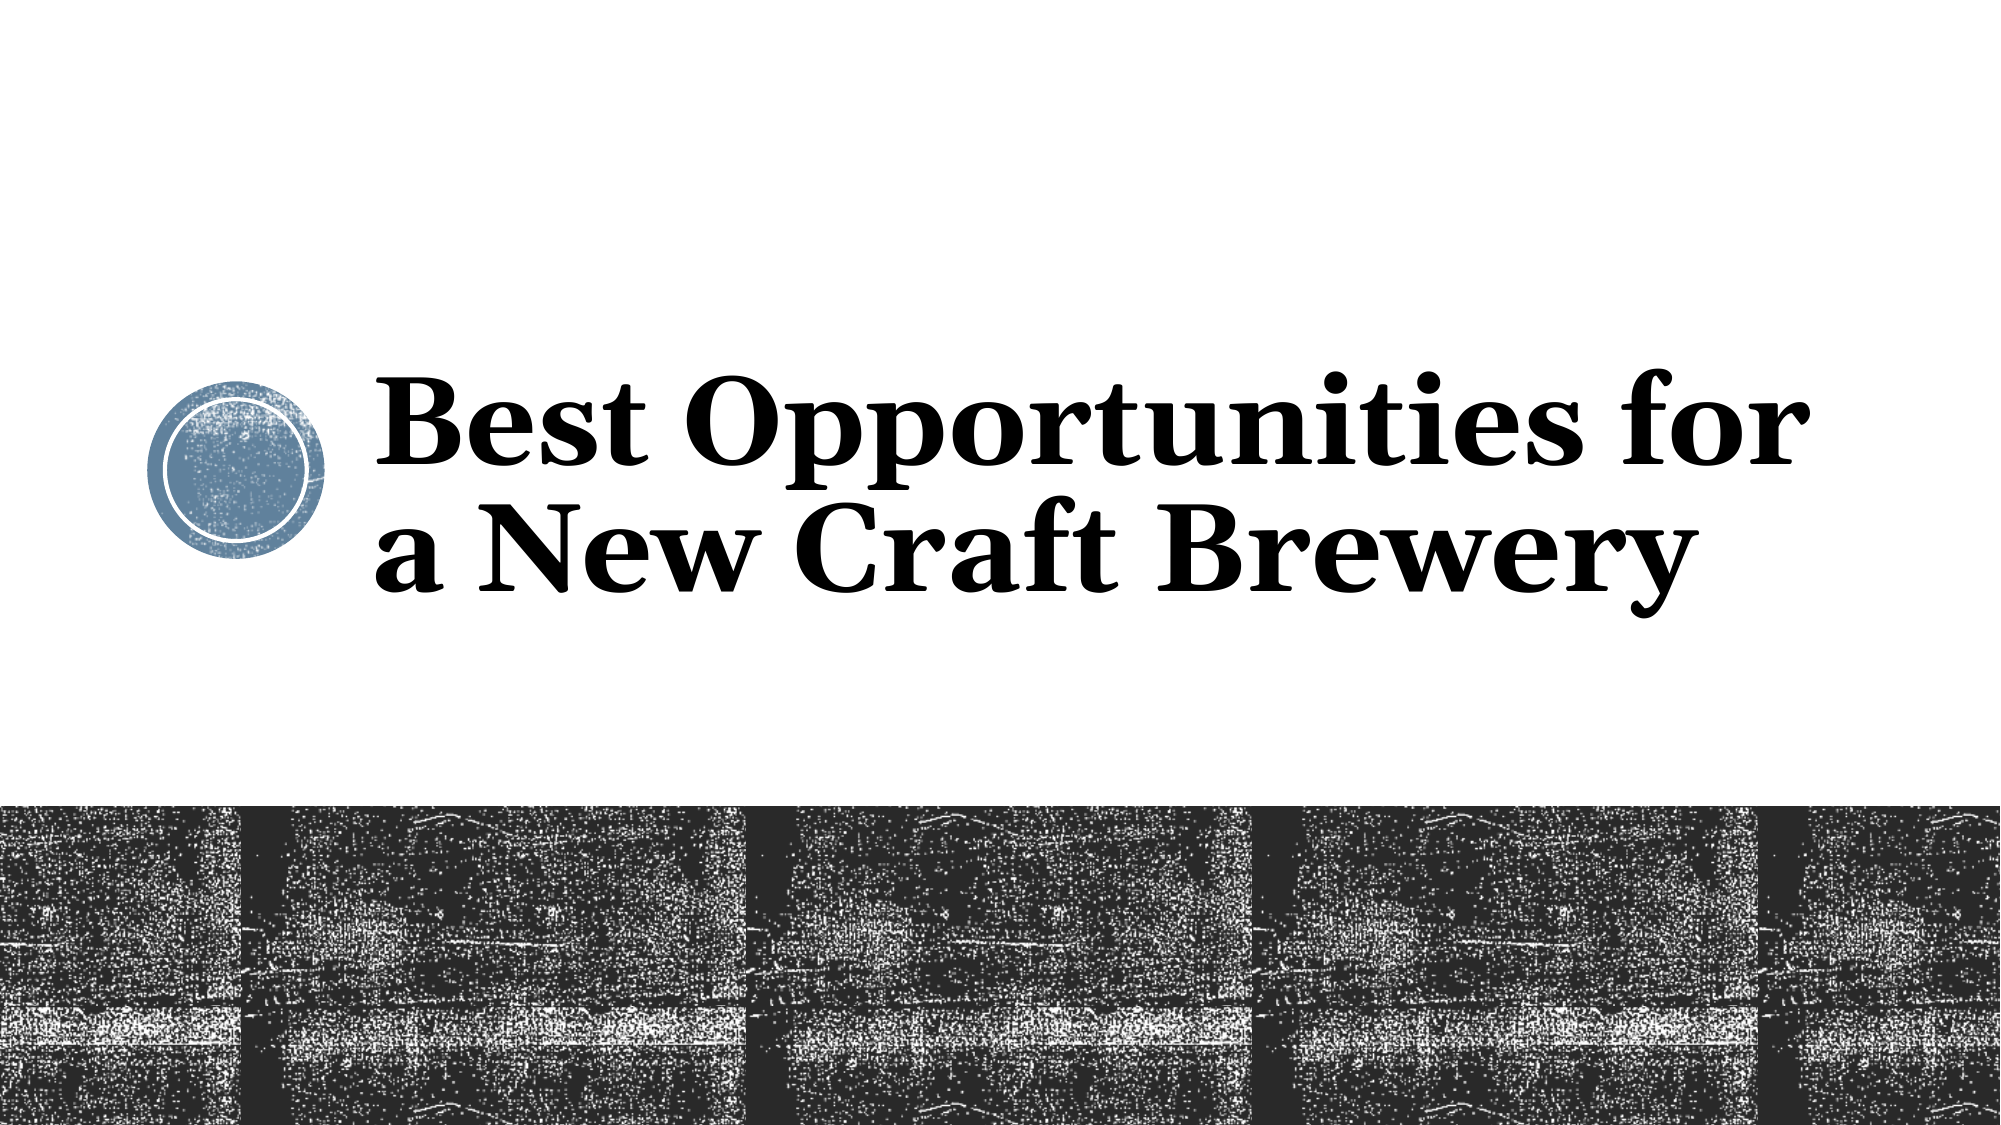

# Best Opportunities for a New Craft Brewery